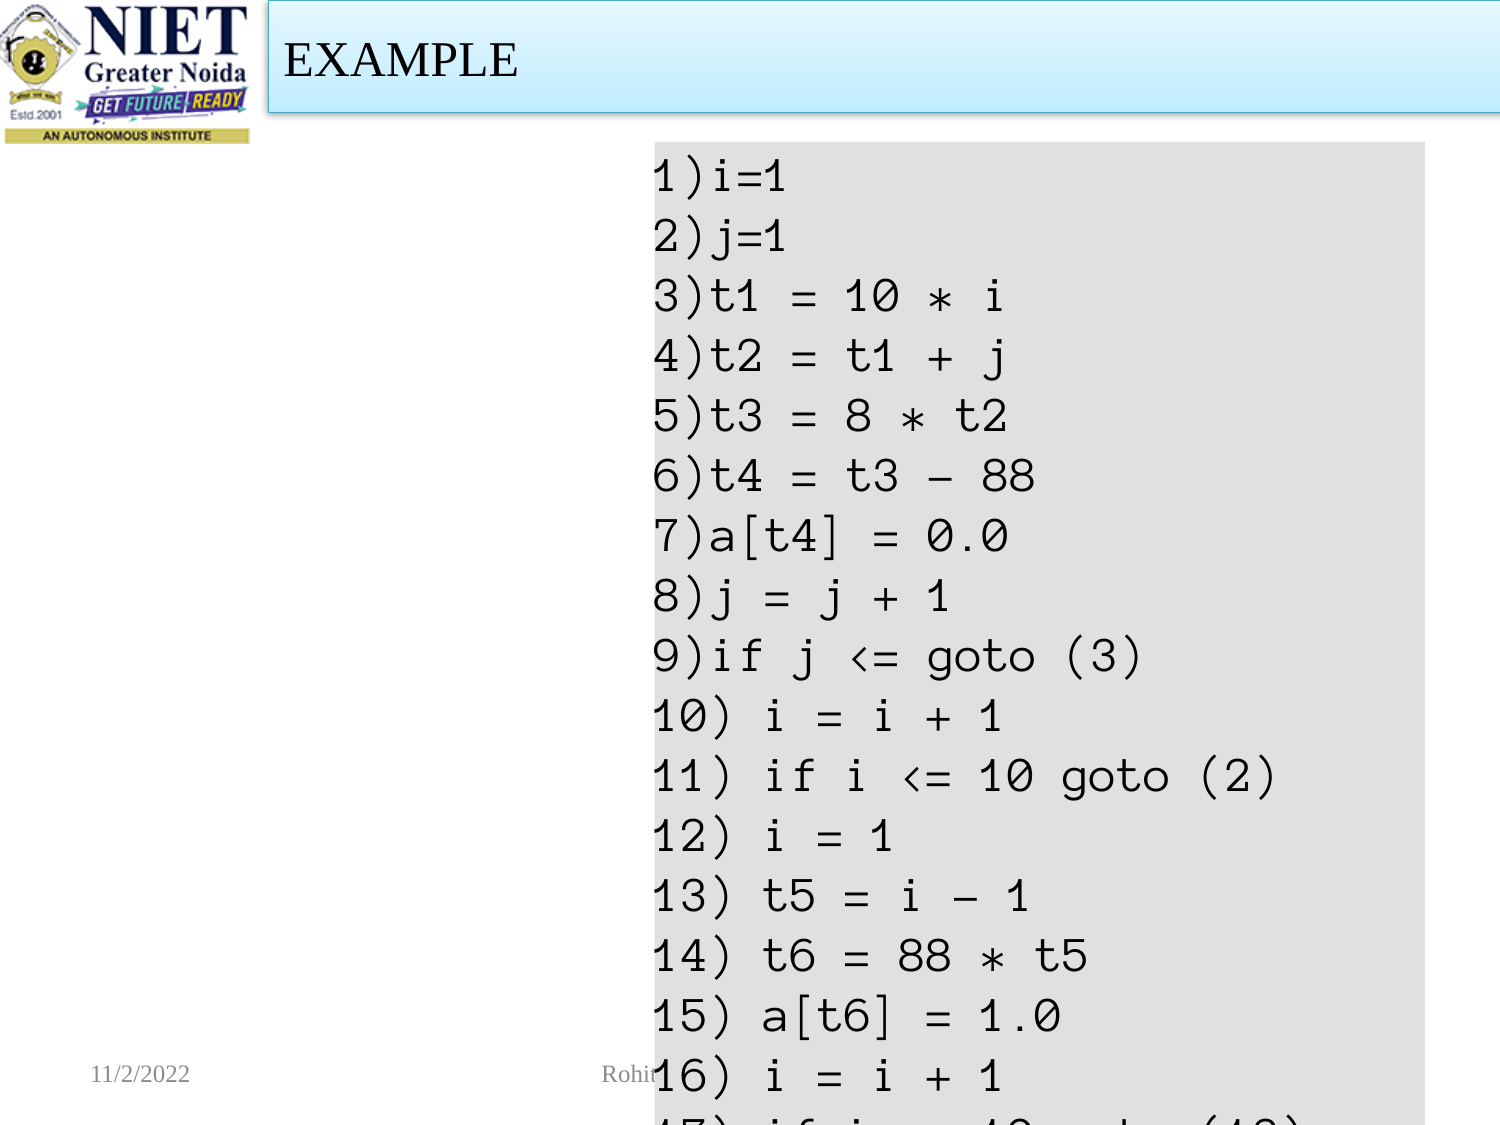

EXAMPLE
i=1
j=1
t1 = 10 * i
t2 = t1 + j
t3 = 8 * t2
t4 = t3 - 88
a[t4] = 0.0
j = j + 1
if j <= goto (3)
 i = i + 1
 if i <= 10 goto (2)
 i = 1
 t5 = i - 1
 t6 = 88 * t5
 a[t6] = 1.0
 i = i + 1
 if i <= 10 goto (13)
11/2/2022
Rohit Chaudhary                                  Unit 5
40